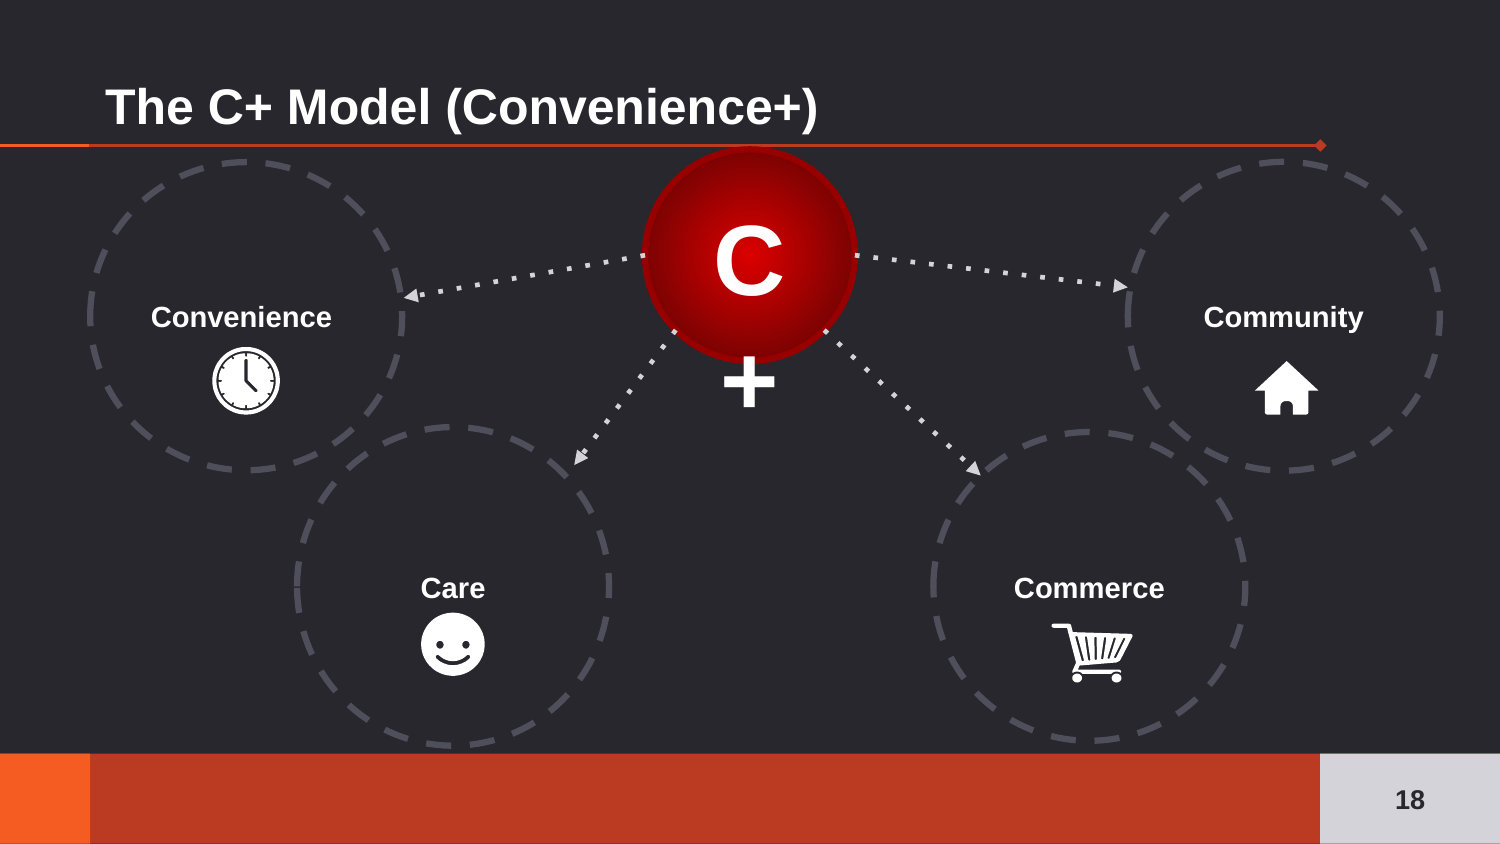

# The C+ Model (Convenience+)
C+

Community
Convenience

Care
Commerce

18